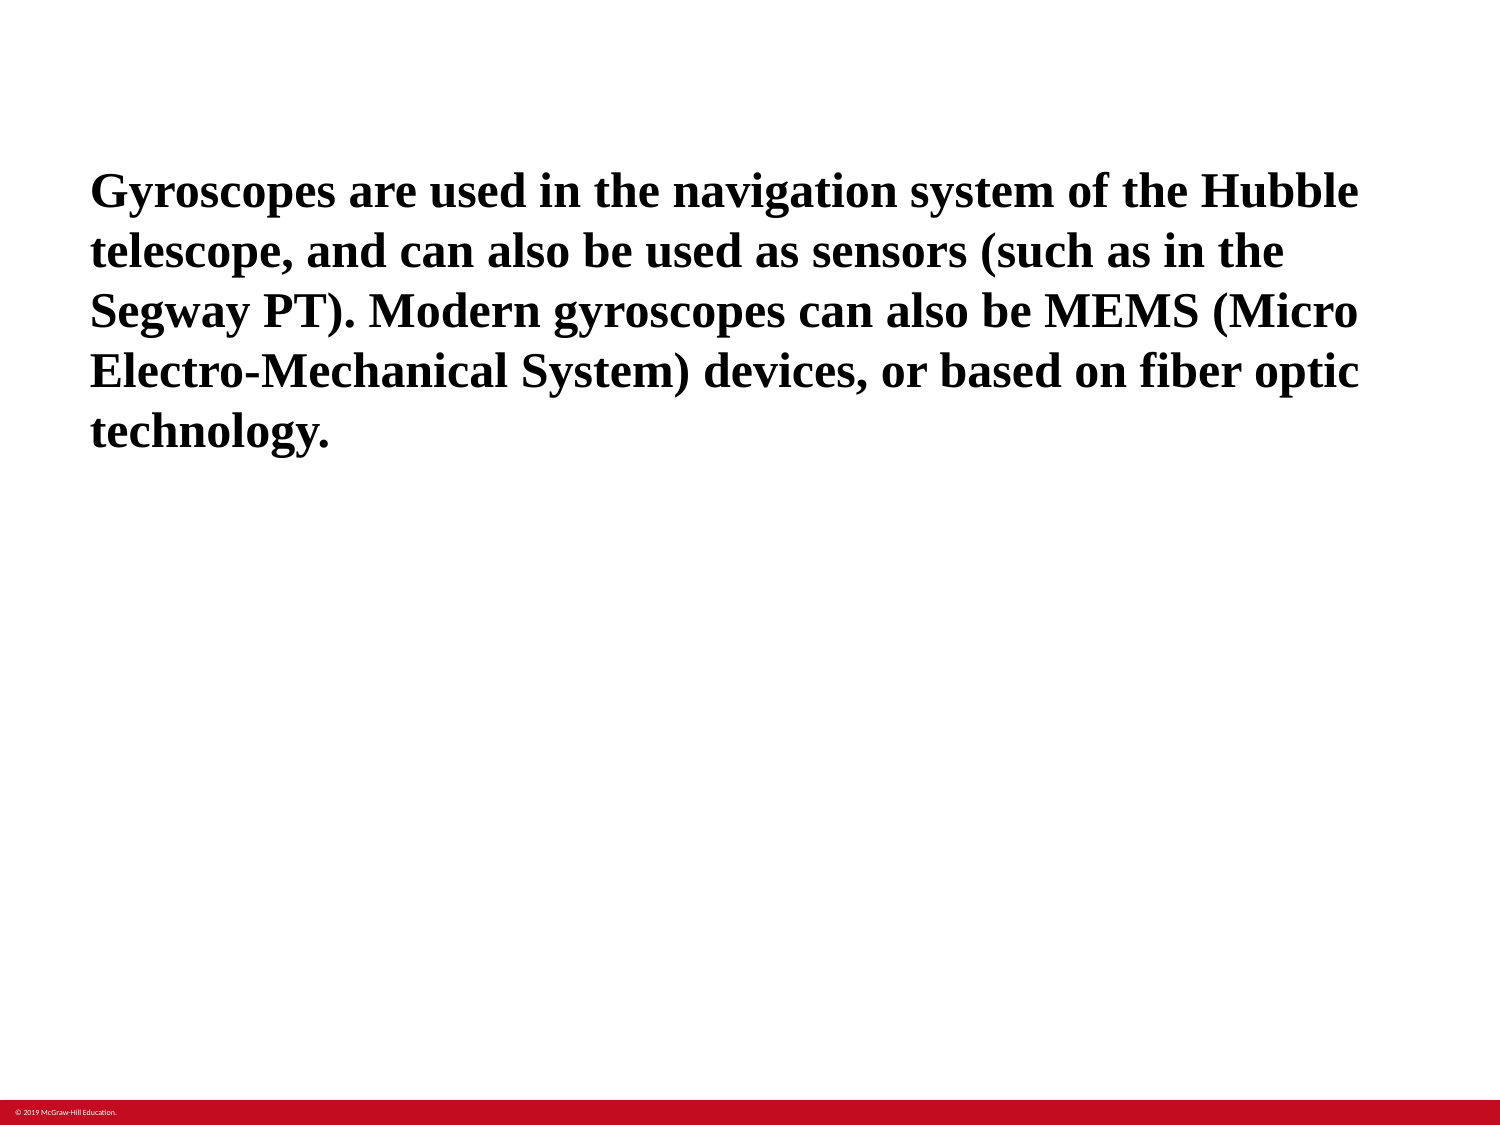

#
Gyroscopes are used in the navigation system of the Hubble telescope, and can also be used as sensors (such as in the Segway PT). Modern gyroscopes can also be MEMS (Micro Electro-Mechanical System) devices, or based on fiber optic technology.